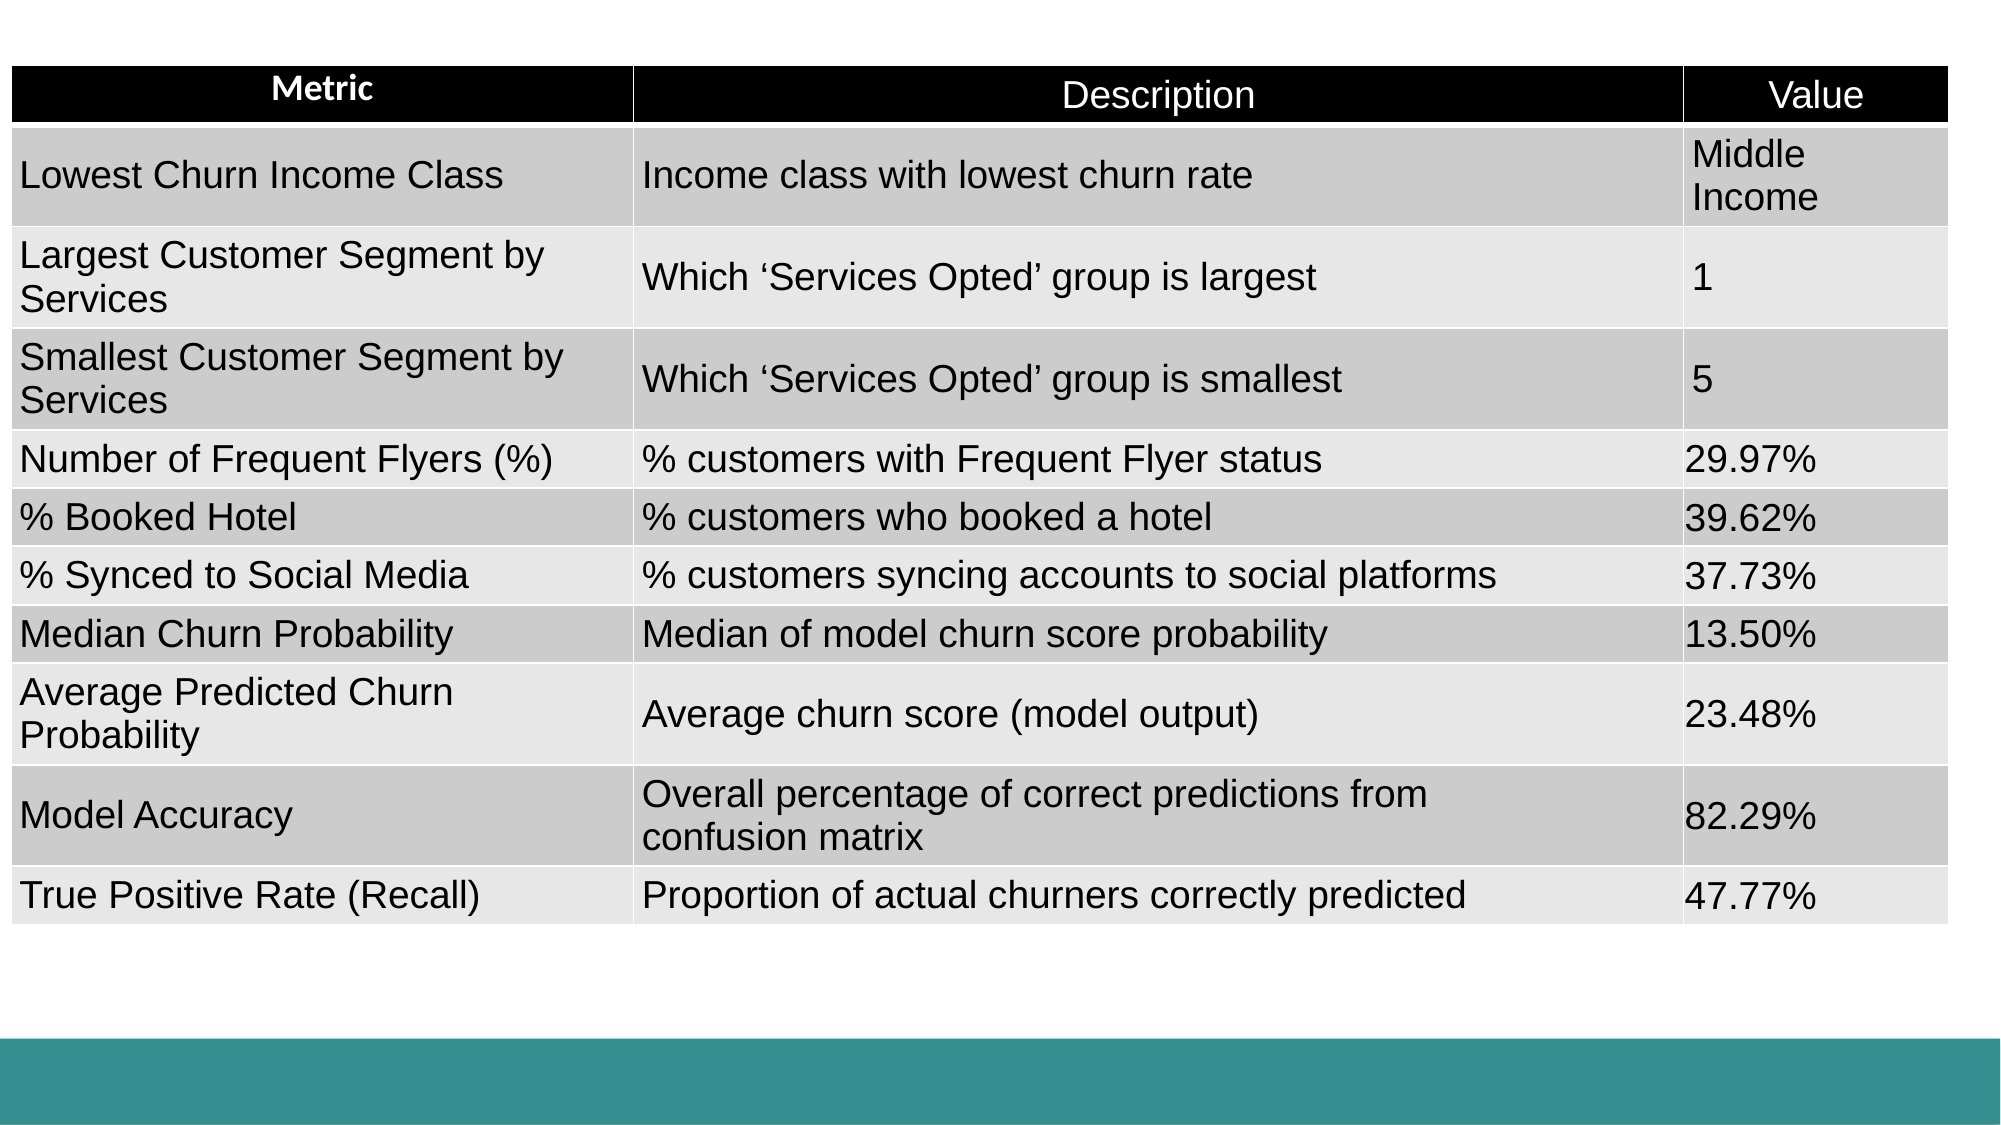

| Metric | Description | Value |
| --- | --- | --- |
| Lowest Churn Income Class | Income class with lowest churn rate | Middle Income |
| Largest Customer Segment by Services | Which ‘Services Opted’ group is largest | 1 |
| Smallest Customer Segment by Services | Which ‘Services Opted’ group is smallest | 5 |
| Number of Frequent Flyers (%) | % customers with Frequent Flyer status | 29.97% |
| % Booked Hotel | % customers who booked a hotel | 39.62% |
| % Synced to Social Media | % customers syncing accounts to social platforms | 37.73% |
| Median Churn Probability | Median of model churn score probability | 13.50% |
| Average Predicted Churn Probability | Average churn score (model output) | 23.48% |
| Model Accuracy | Overall percentage of correct predictions from confusion matrix | 82.29% |
| True Positive Rate (Recall) | Proportion of actual churners correctly predicted | 47.77% |